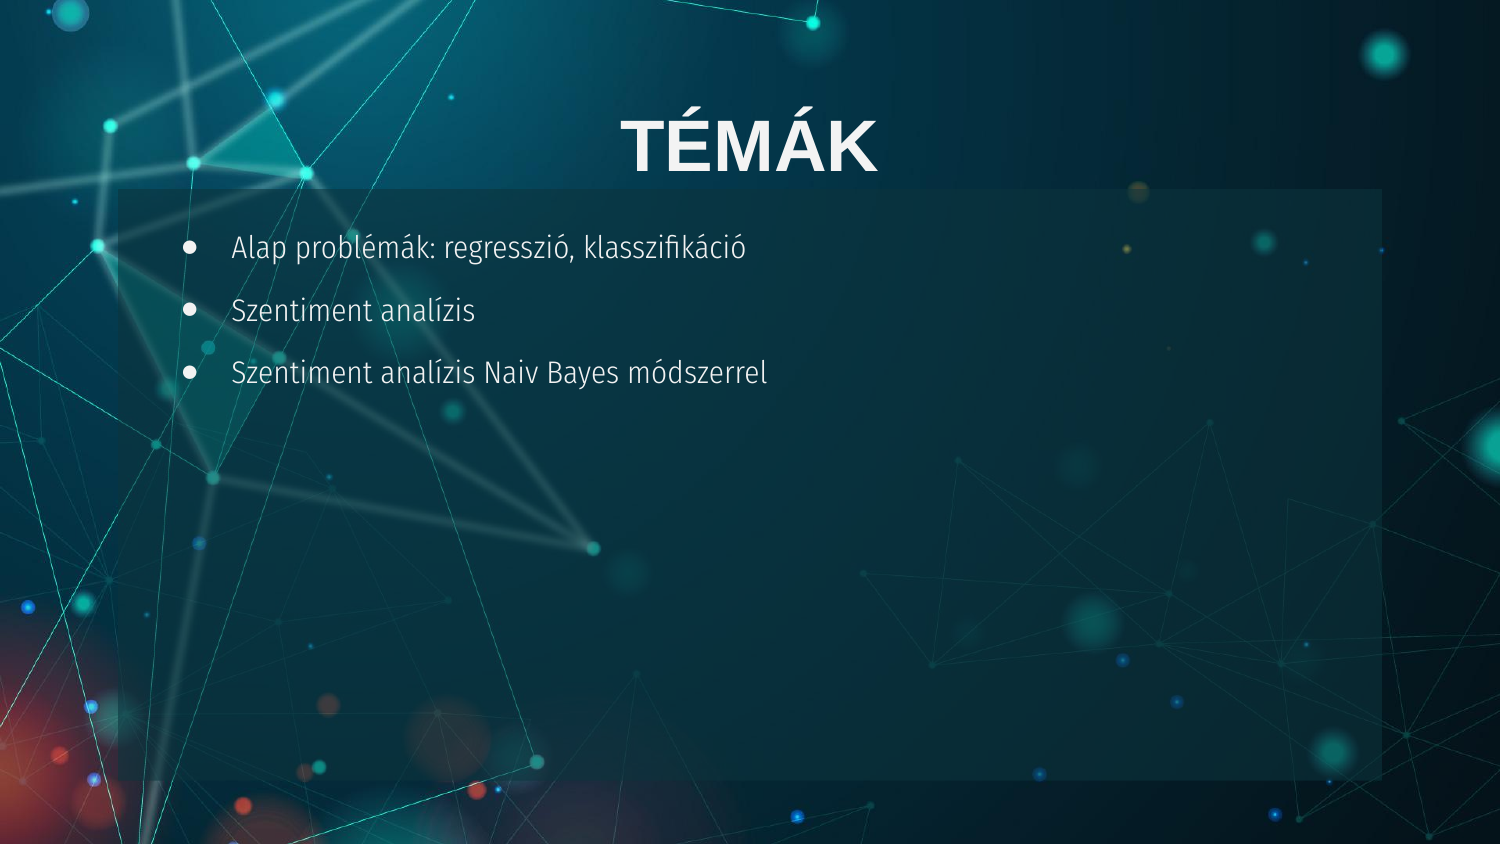

# TÉMÁK
Alap problémák: regresszió, klasszifikáció
Szentiment analízis
Szentiment analízis Naiv Bayes módszerrel